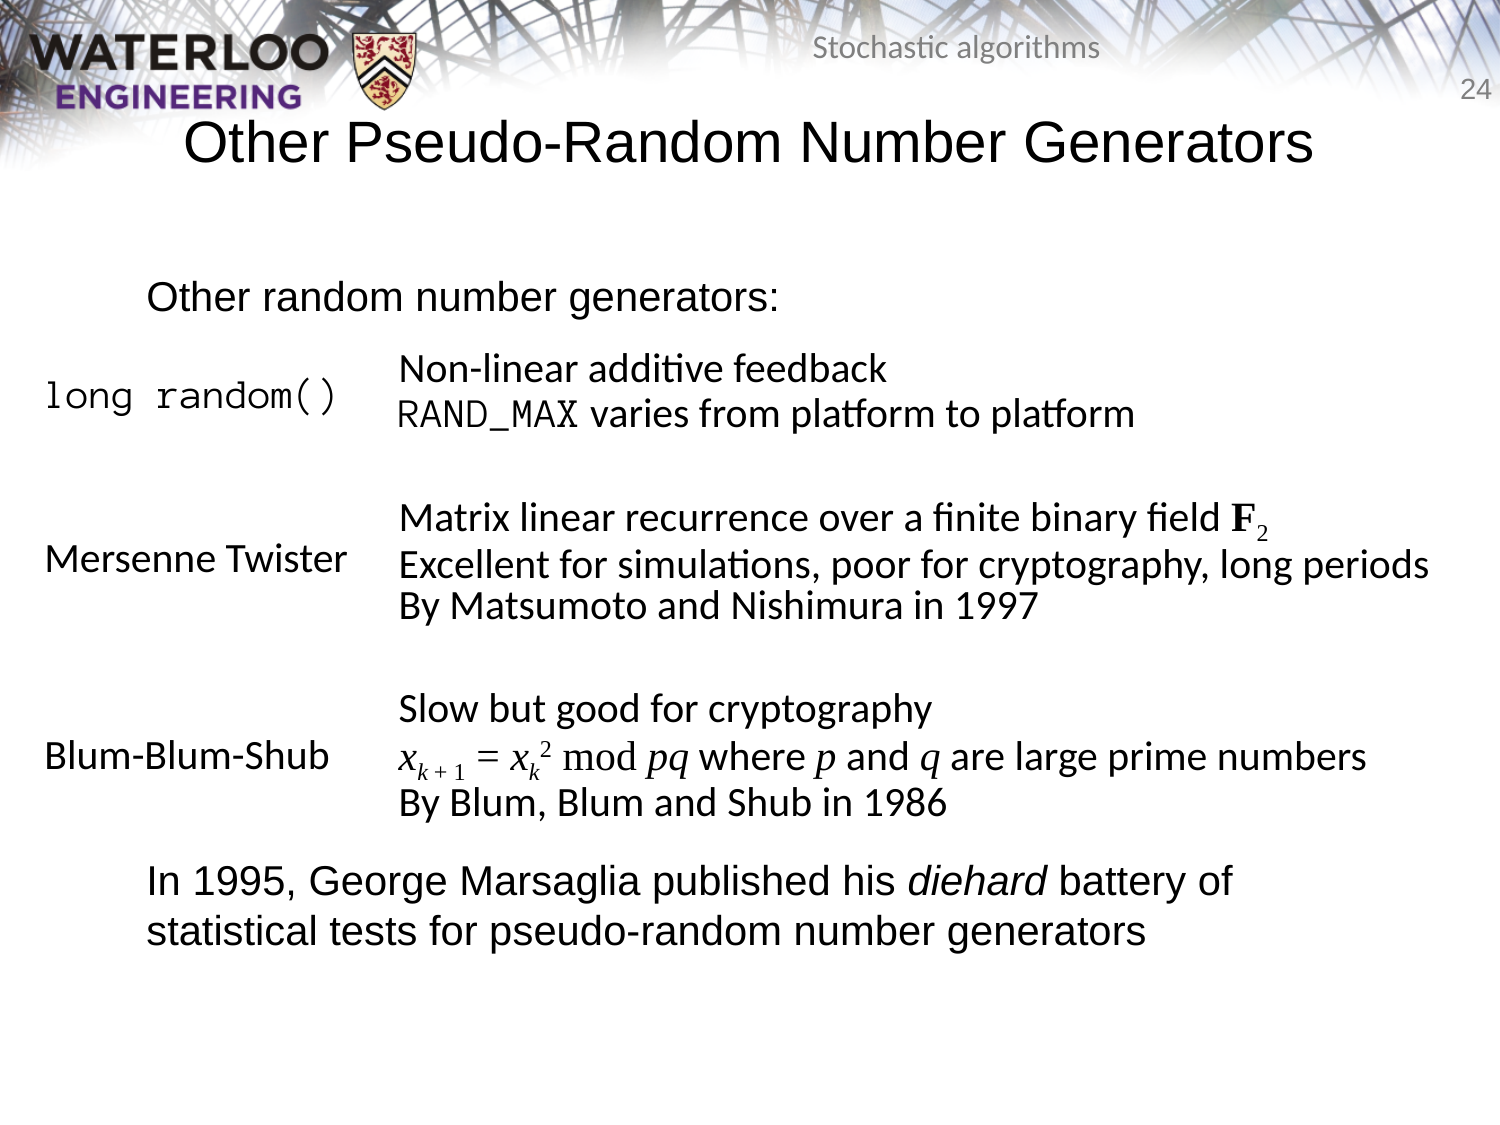

# Other Pseudo-Random Number Generators
	Other random number generators:

	In 1995, George Marsaglia published his diehard battery of statistical tests for pseudo-random number generators

| long random() | Non-linear additive feedback RAND\_MAX varies from platform to platform |
| --- | --- |
| Mersenne Twister | Matrix linear recurrence over a finite binary field F2 Excellent for simulations, poor for cryptography, long periods By Matsumoto and Nishimura in 1997 |
| Blum-Blum-Shub | Slow but good for cryptography xk + 1 = xk2 mod pq where p and q are large prime numbers By Blum, Blum and Shub in 1986 |